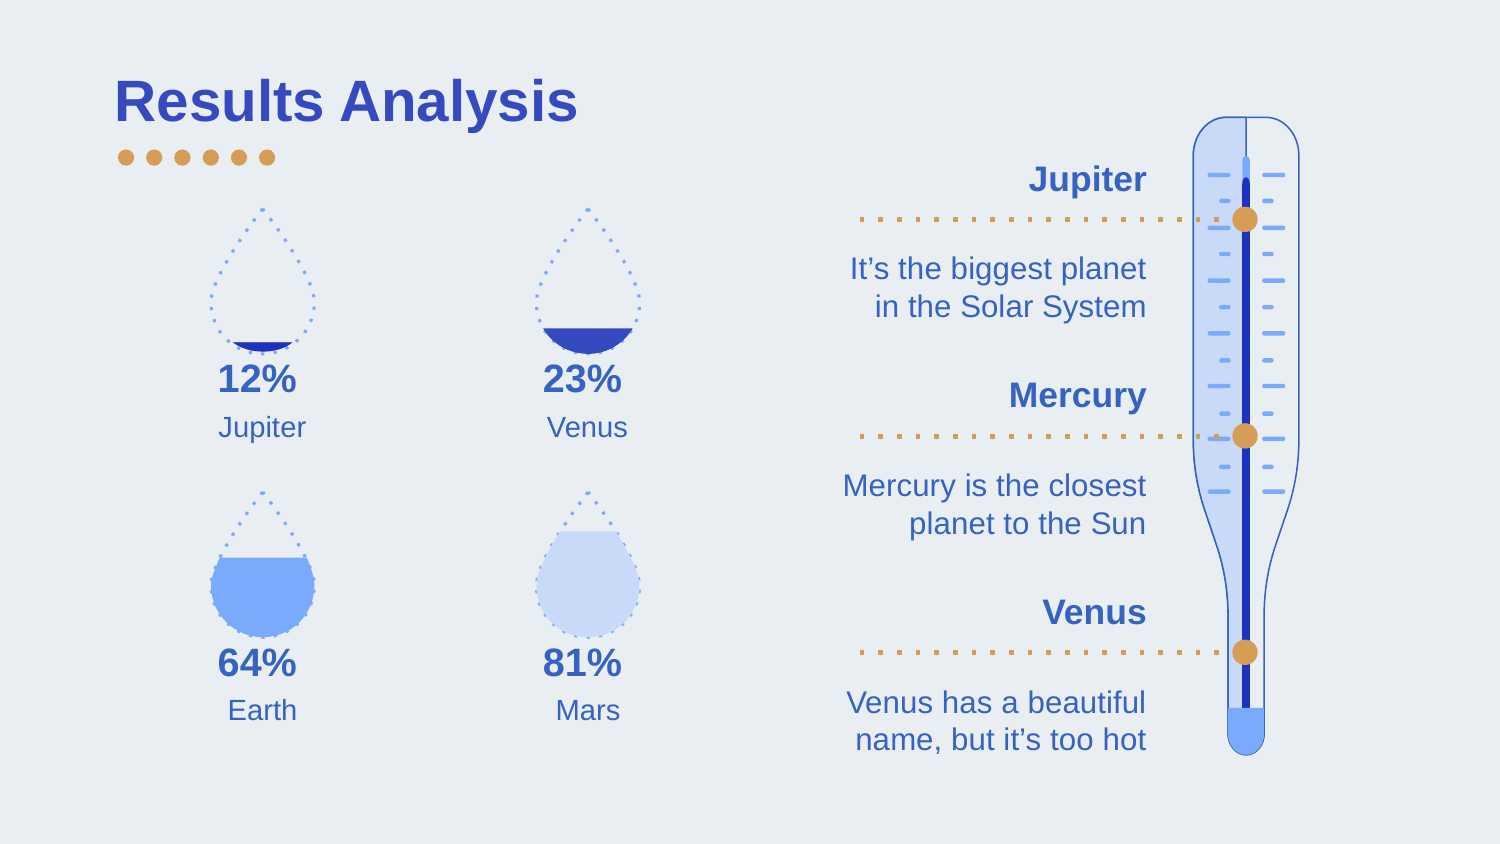

# Results Analysis

Jupiter

It’s the biggest planet
in the Solar System

12%
23%
Mercury
Jupiter
Venus

Mercury is the closest
planet to the Sun

Venus

81%
64%
Venus has a beautiful
name, but it’s too hot
Earth
Mars